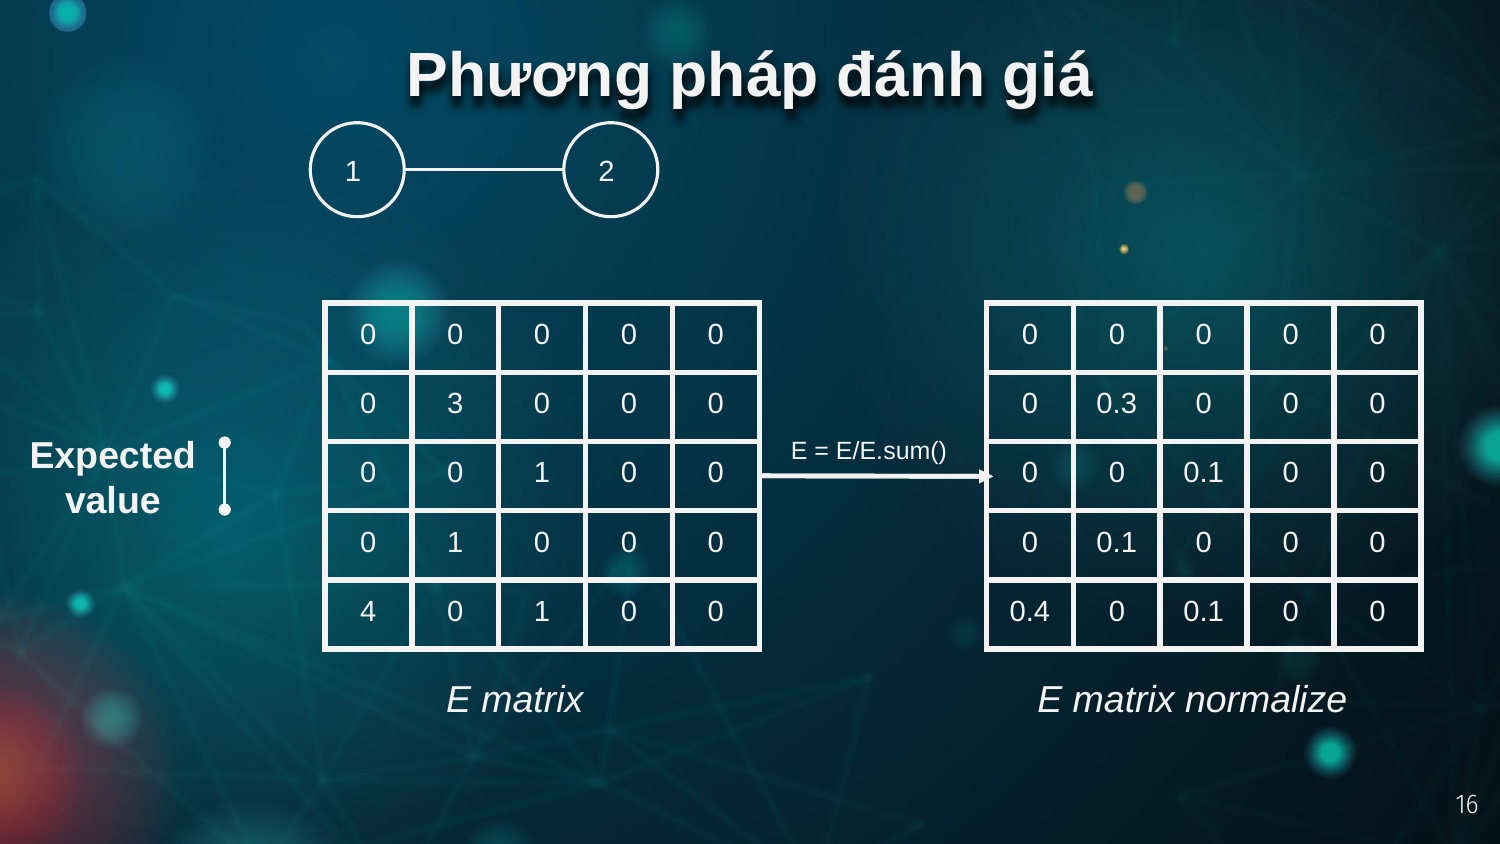

Phương pháp đánh giá

1
2
| 0 | 0 | 0 | 0 | 0 |
| --- | --- | --- | --- | --- |
| 0 | 3 | 0 | 0 | 0 |
| 0 | 0 | 1 | 0 | 0 |
| 0 | 1 | 0 | 0 | 0 |
| 4 | 0 | 1 | 0 | 0 |
| 0 | 0 | 0 | 0 | 0 |
| --- | --- | --- | --- | --- |
| 0 | 0.3 | 0 | 0 | 0 |
| 0 | 0 | 0.1 | 0 | 0 |
| 0 | 0.1 | 0 | 0 | 0 |
| 0.4 | 0 | 0.1 | 0 | 0 |
Expected value
E = E/E.sum()
E matrix
E matrix normalize
16